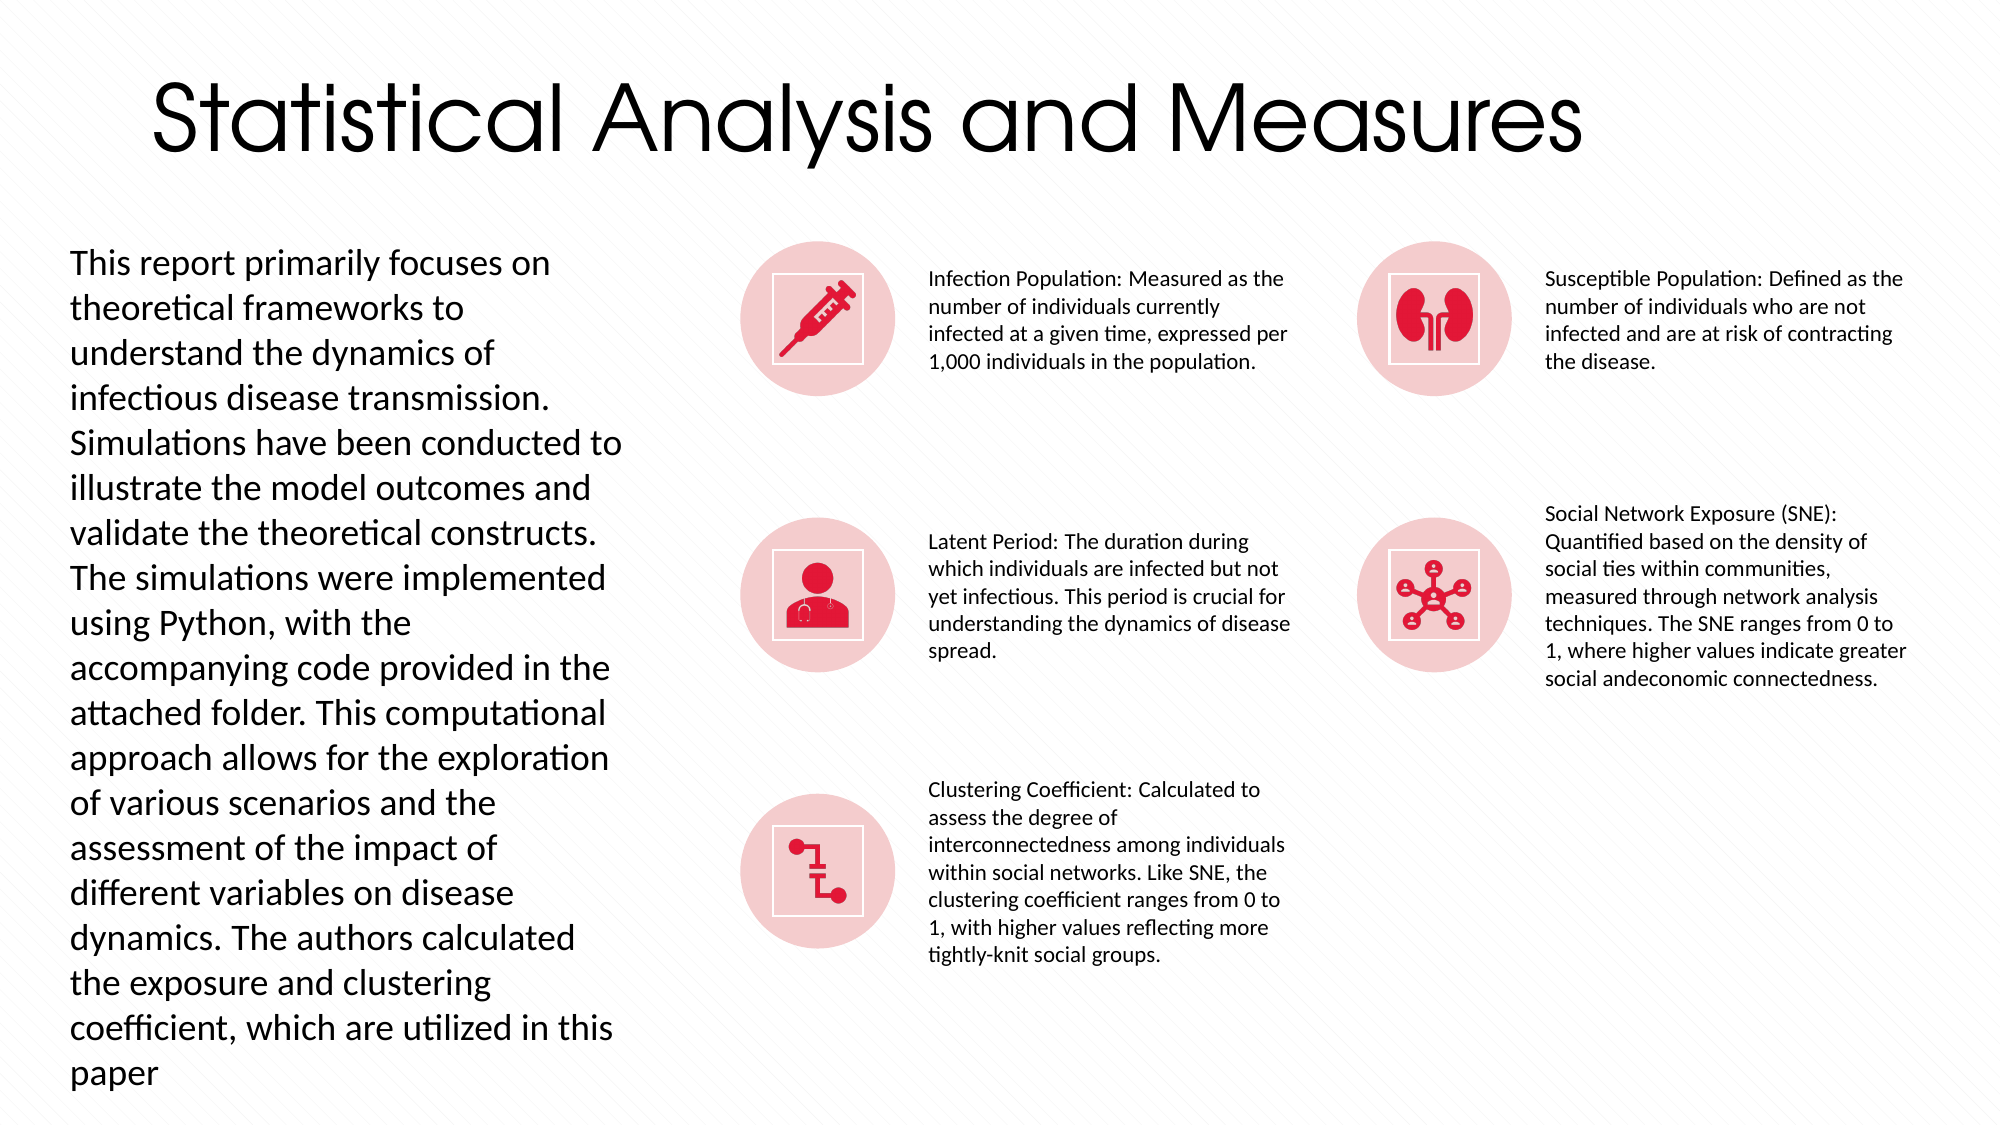

# Statistical Analysis and Measures
This report primarily focuses on theoretical frameworks to understand the dynamics of infectious disease transmission. Simulations have been conducted to illustrate the model outcomes and validate the theoretical constructs. The simulations were implemented using Python, with the accompanying code provided in the attached folder. This computational approach allows for the exploration of various scenarios and the assessment of the impact of different variables on disease dynamics. The authors calculated the exposure and clustering coefficient, which are utilized in this paper
Infection Population: Measured as the number of individuals currently infected at a given time, expressed per 1,000 individuals in the population.
Susceptible Population: Defined as the number of individuals who are not infected and are at risk of contracting the disease.
Latent Period: The duration during which individuals are infected but not yet infectious. This period is crucial for understanding the dynamics of disease spread.
Social Network Exposure (SNE): Quantified based on the density of social ties within communities, measured through network analysis techniques. The SNE ranges from 0 to 1, where higher values indicate greater social andeconomic connectedness.
Clustering Coefficient: Calculated to assess the degree of interconnectedness among individuals within social networks. Like SNE, the clustering coefficient ranges from 0 to 1, with higher values reflecting more tightly-knit social groups.